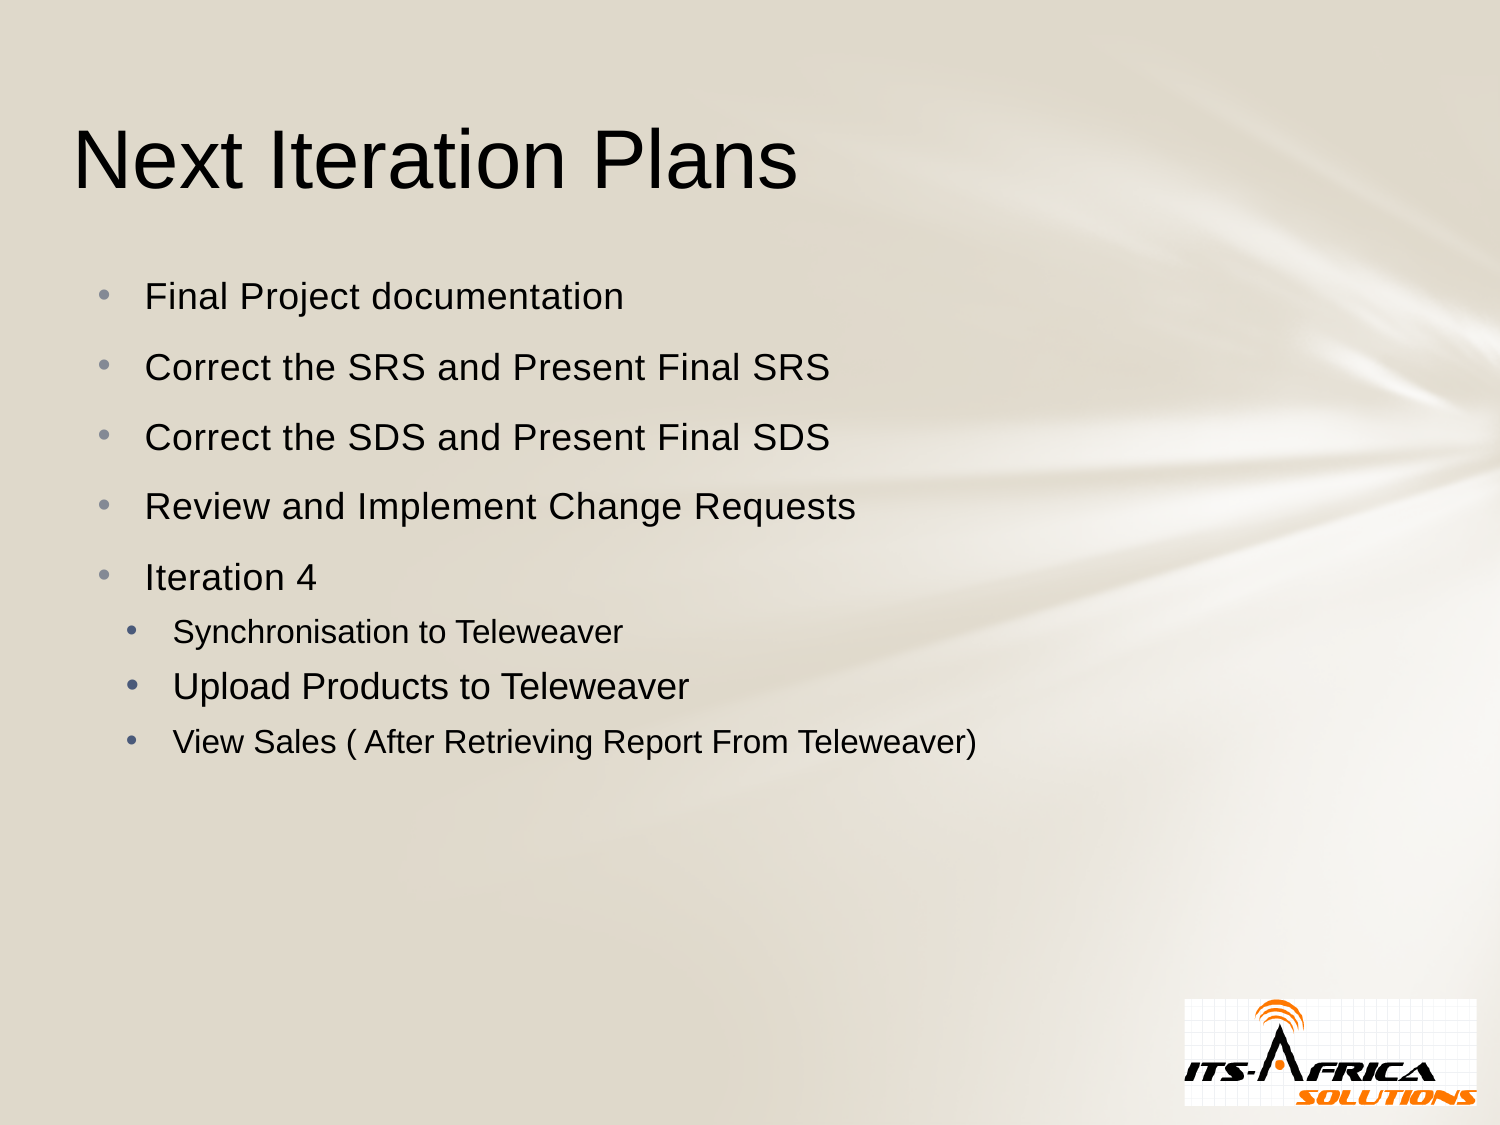

# Next Iteration Plans

Final Project documentation
Correct the SRS and Present Final SRS
Correct the SDS and Present Final SDS
Review and Implement Change Requests
Iteration 4
Synchronisation to Teleweaver
Upload Products to Teleweaver
View Sales ( After Retrieving Report From Teleweaver)